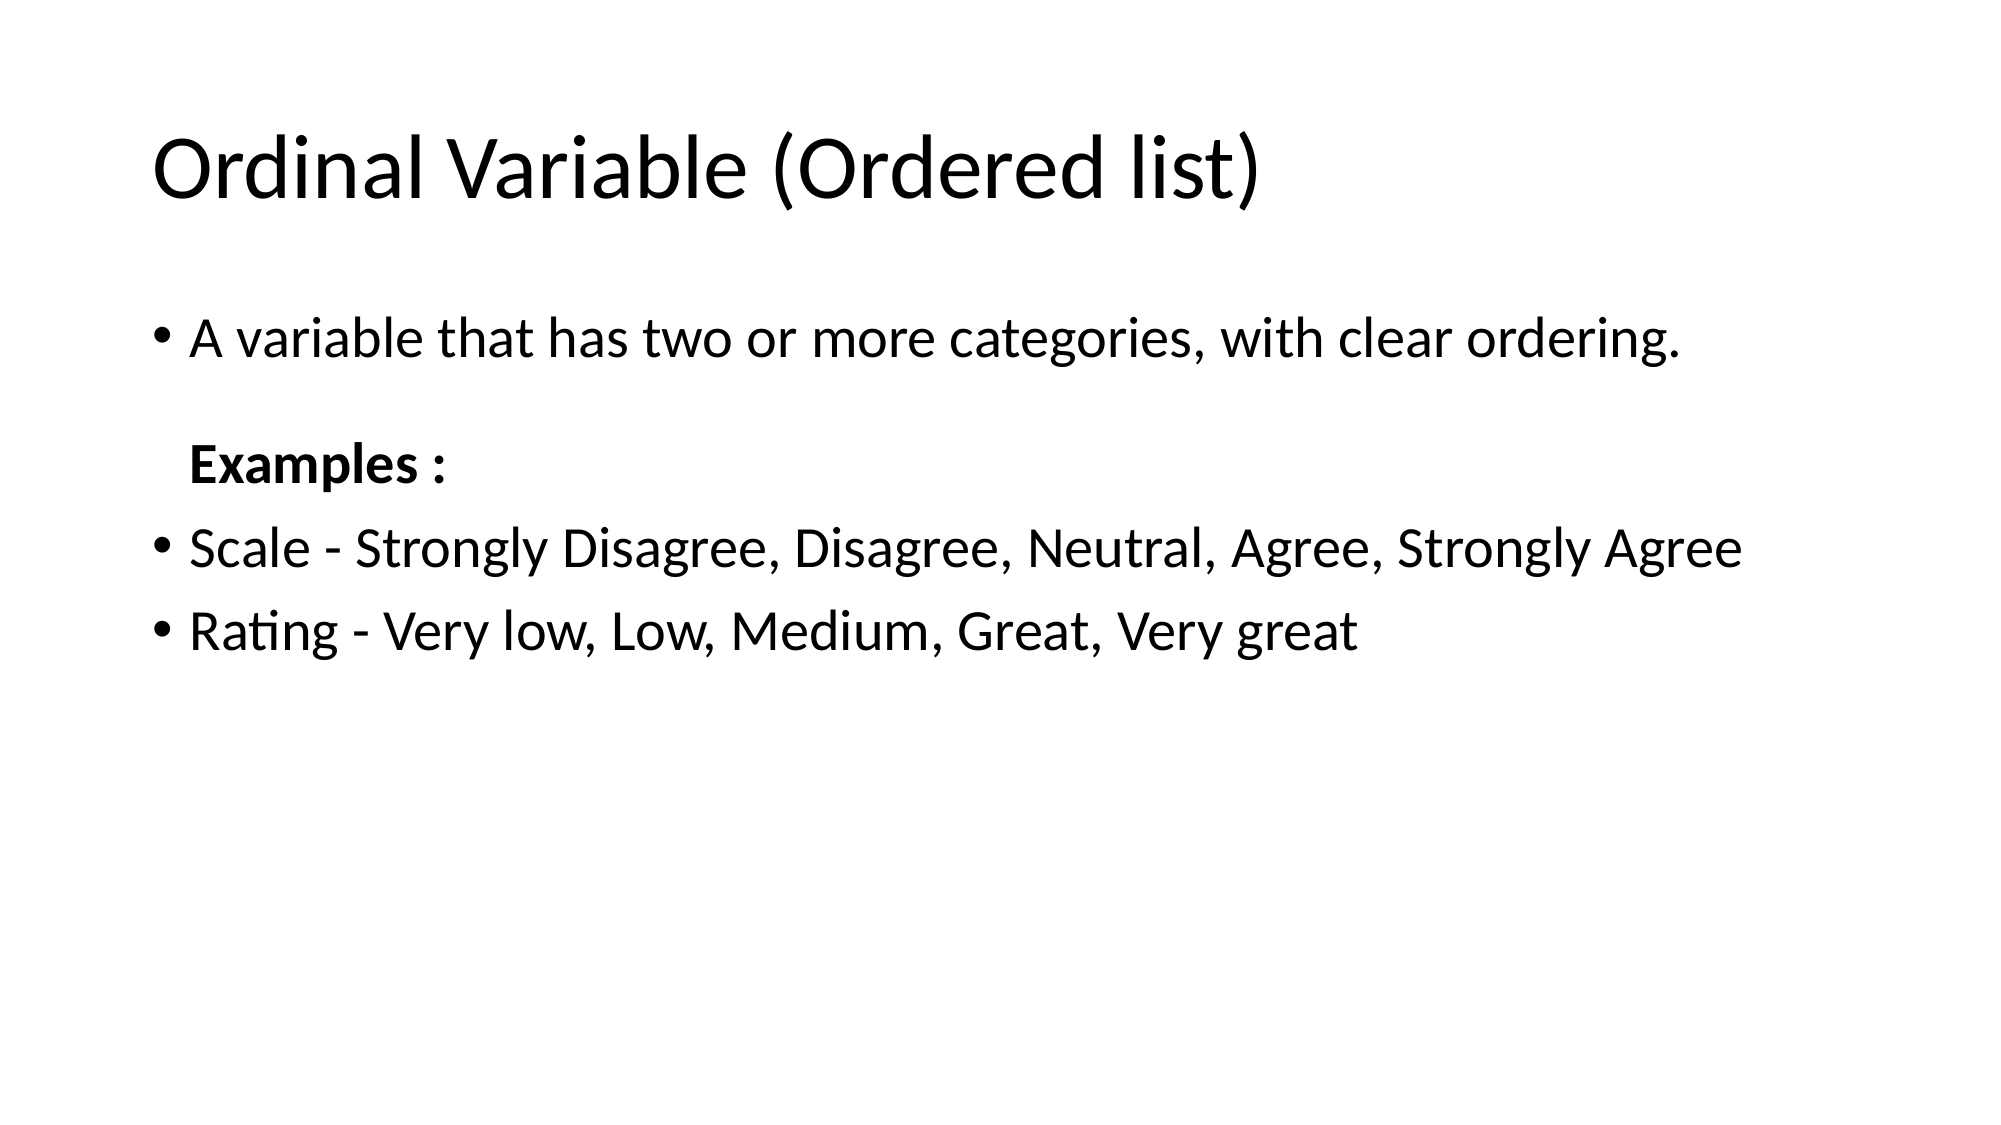

# Ordinal Variable (Ordered list)
A variable that has two or more categories, with clear ordering.
Examples :
Scale - Strongly Disagree, Disagree, Neutral, Agree, Strongly Agree
Rating - Very low, Low, Medium, Great, Very great